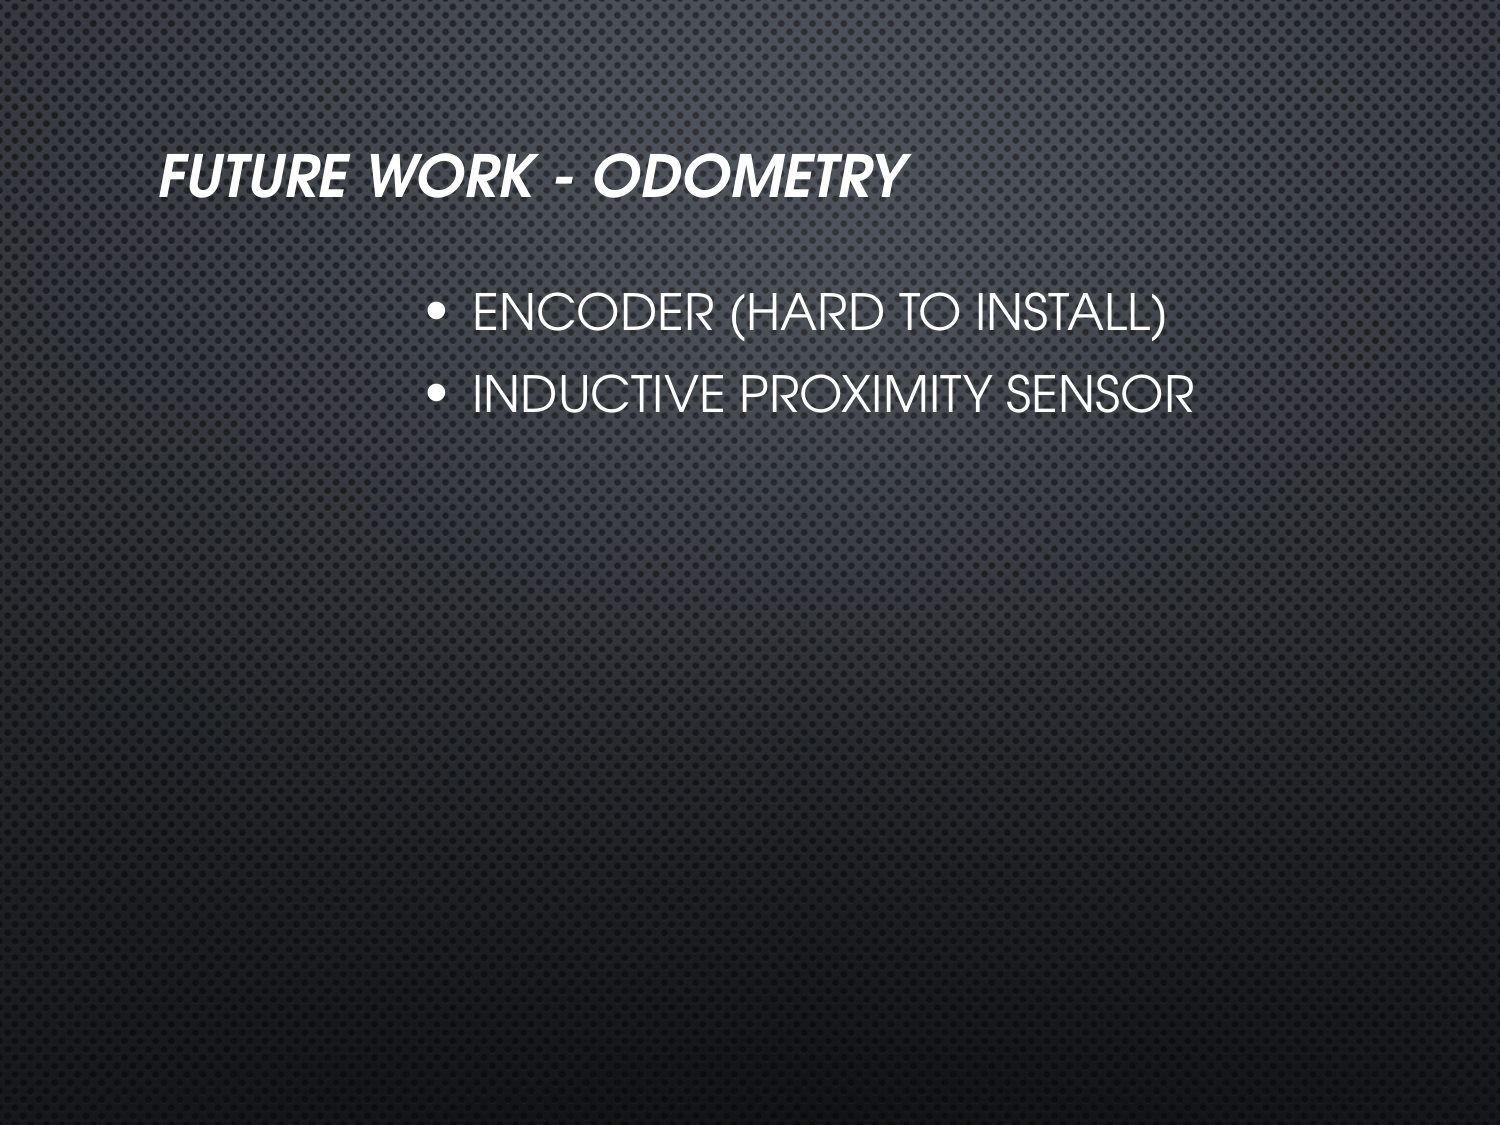

# FUTURE WORK - odometry
Encoder (hard to install)
Inductive proximity sensor